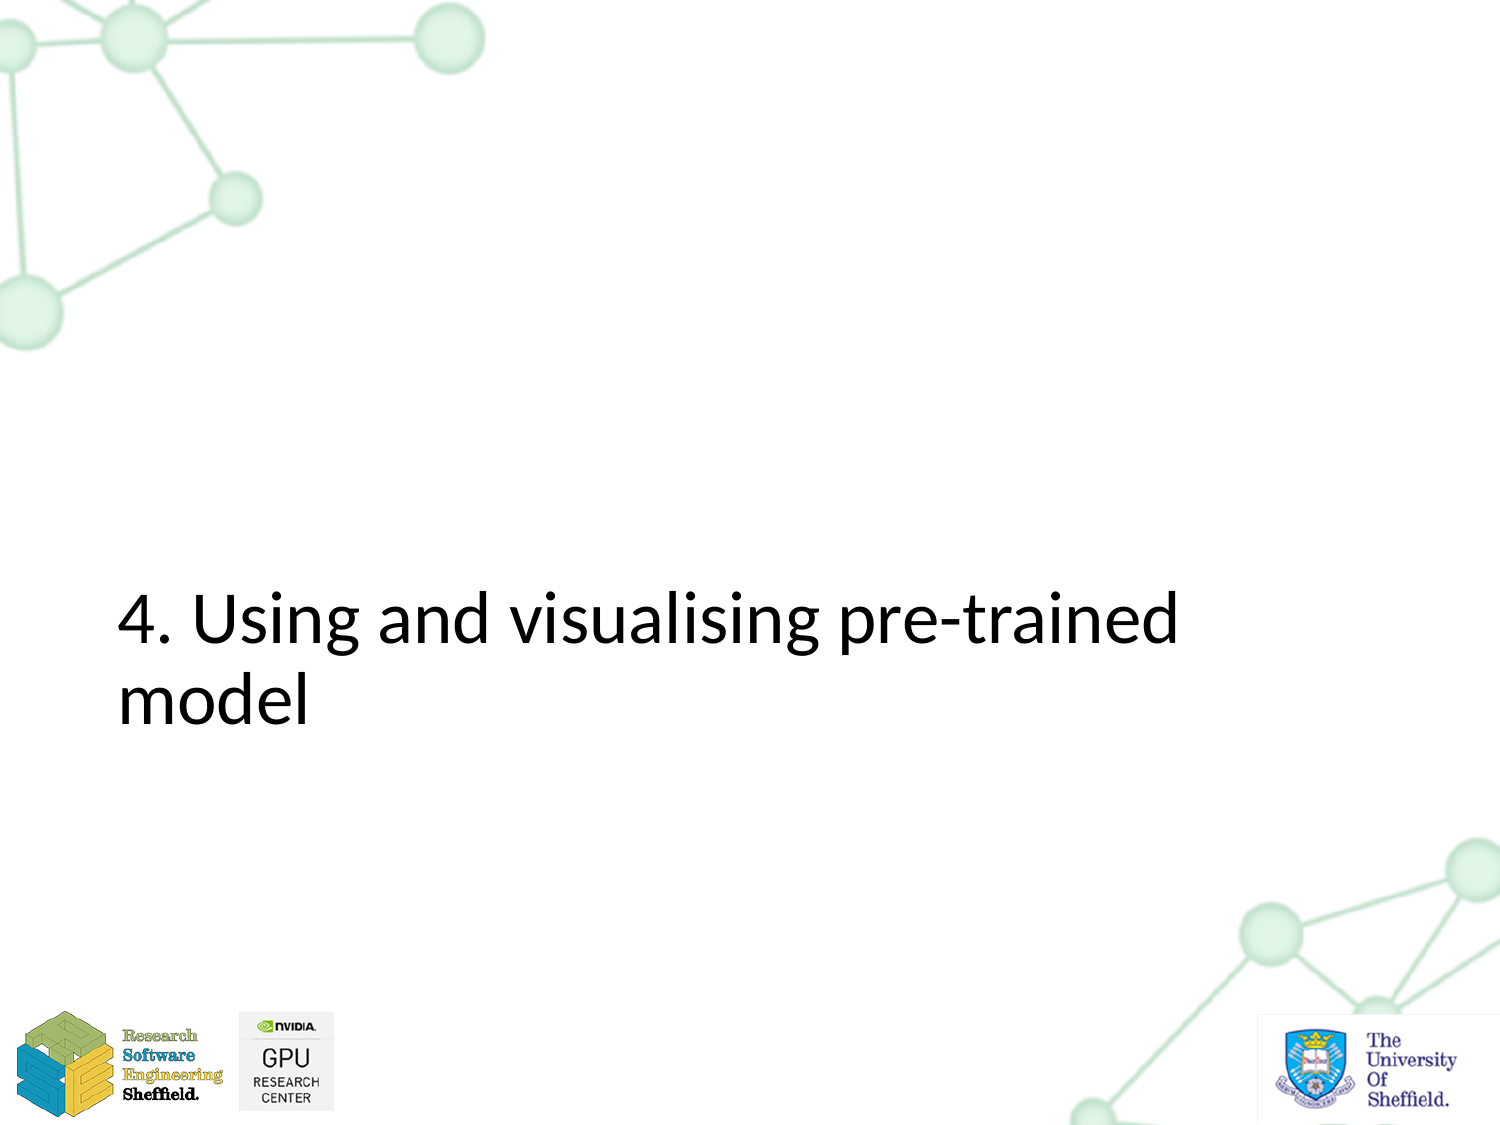

# 4. Using and visualising pre-trained model